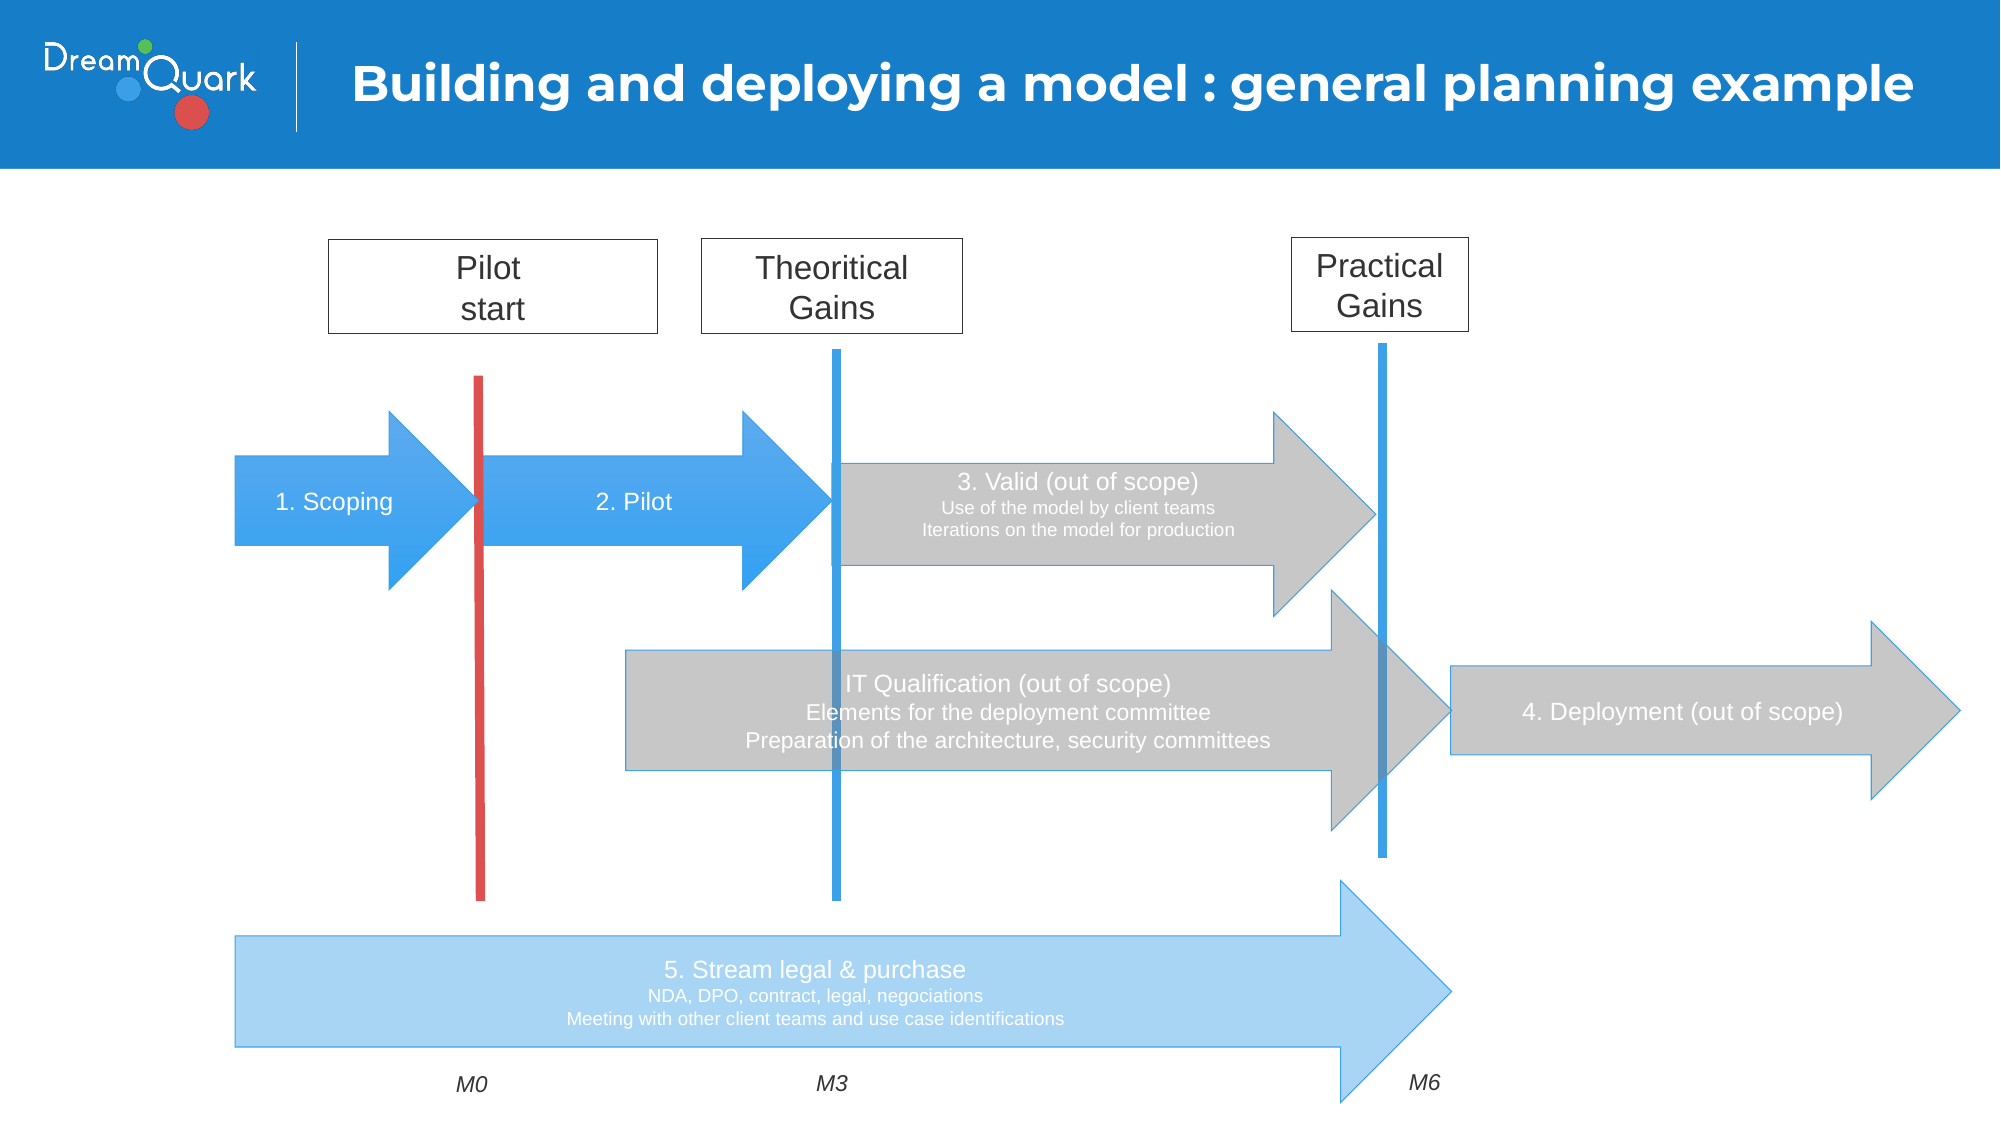

# Building and deploying a model : general planning example
Practical Gains
Theoritical Gains
Pilot
start
1. Scoping
2. Pilot
3. Valid (out of scope)
Use of the model by client teams
Iterations on the model for production

IT Qualification (out of scope)
Elements for the deployment committee
Preparation of the architecture, security committees
4. Deployment (out of scope)
5. Stream legal & purchase
NDA, DPO, contract, legal, negociations
Meeting with other client teams and use case identifications
M6
M3
M0